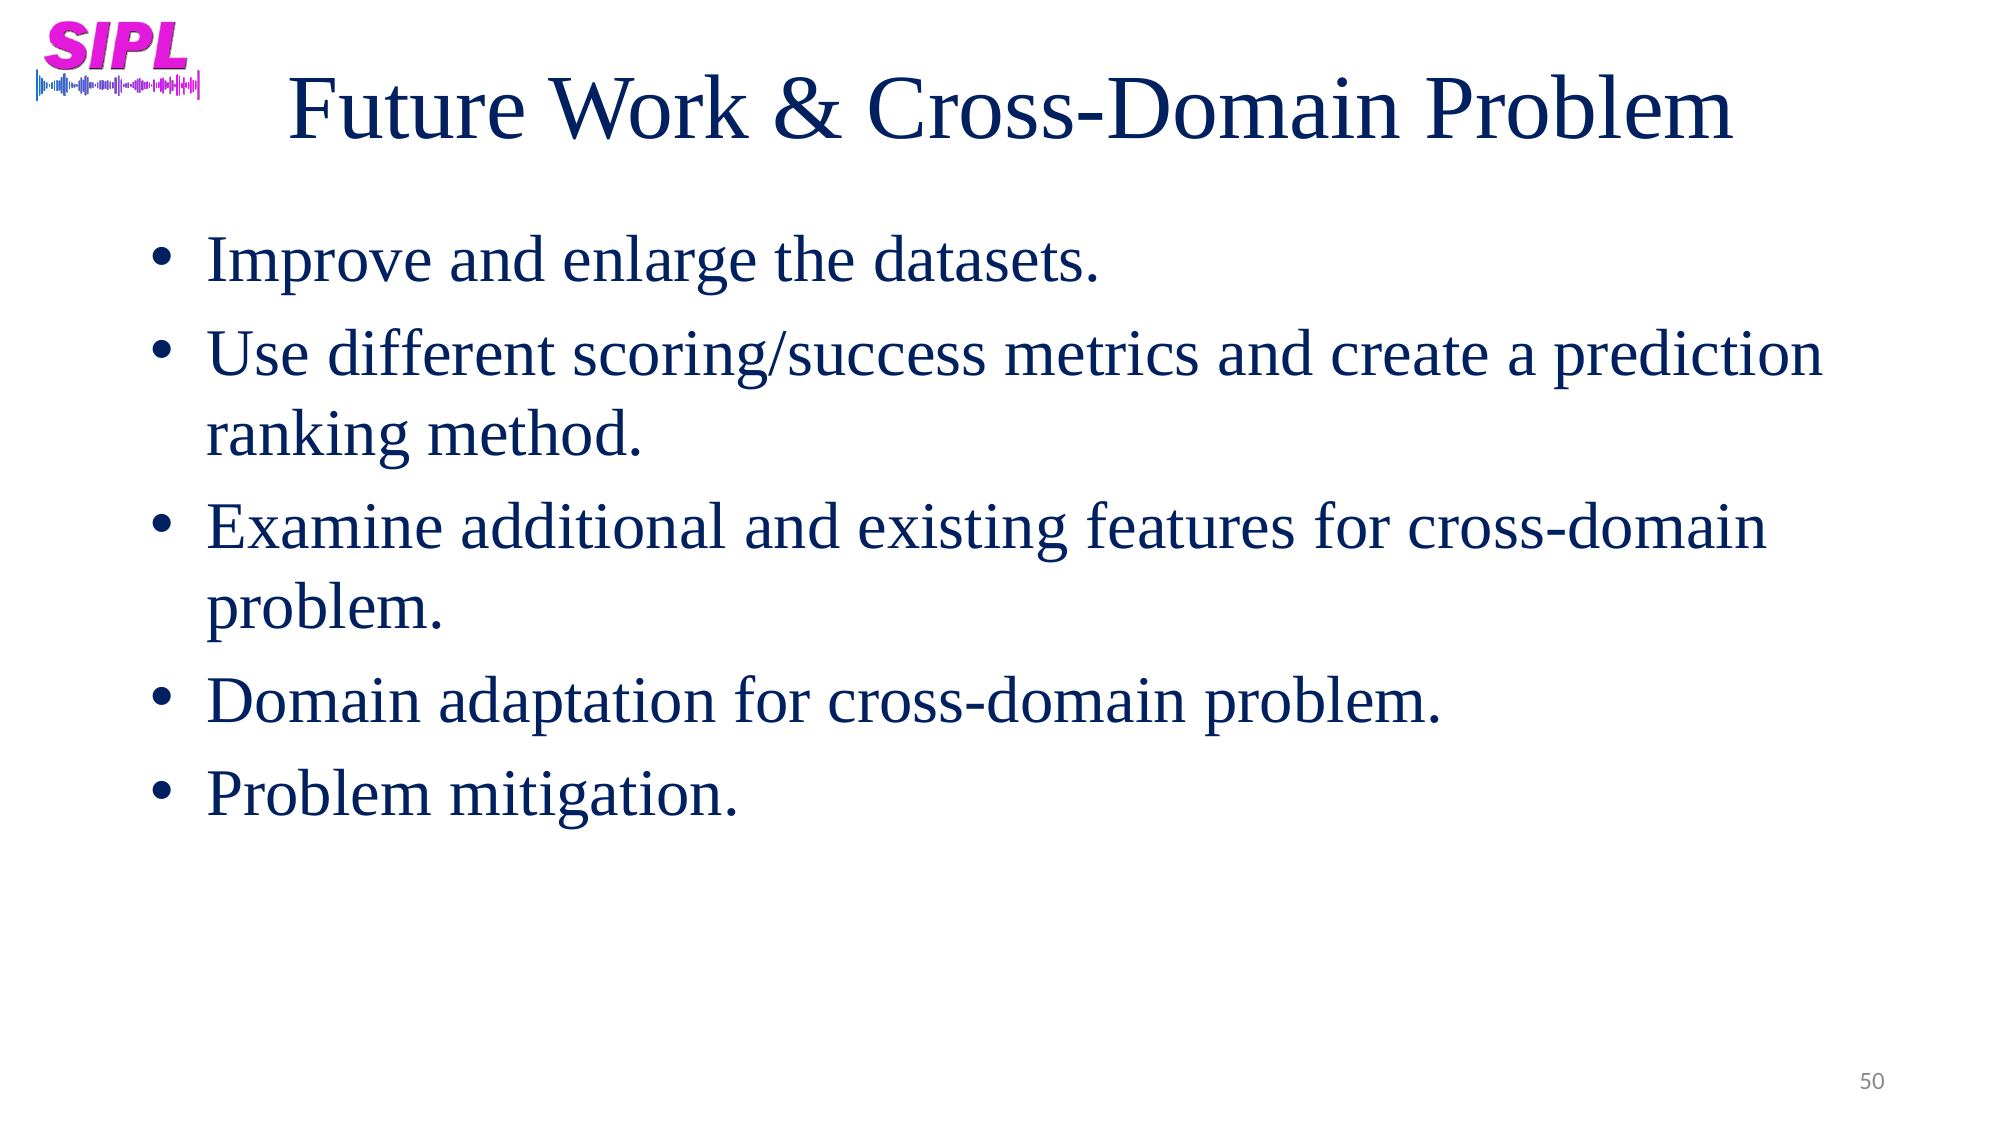

# Future Work & Cross-Domain Problem

Improve and enlarge the datasets.
Use different scoring/success metrics and create a prediction ranking method.
Examine additional and existing features for cross-domain problem.
Domain adaptation for cross-domain problem.
Problem mitigation.
50